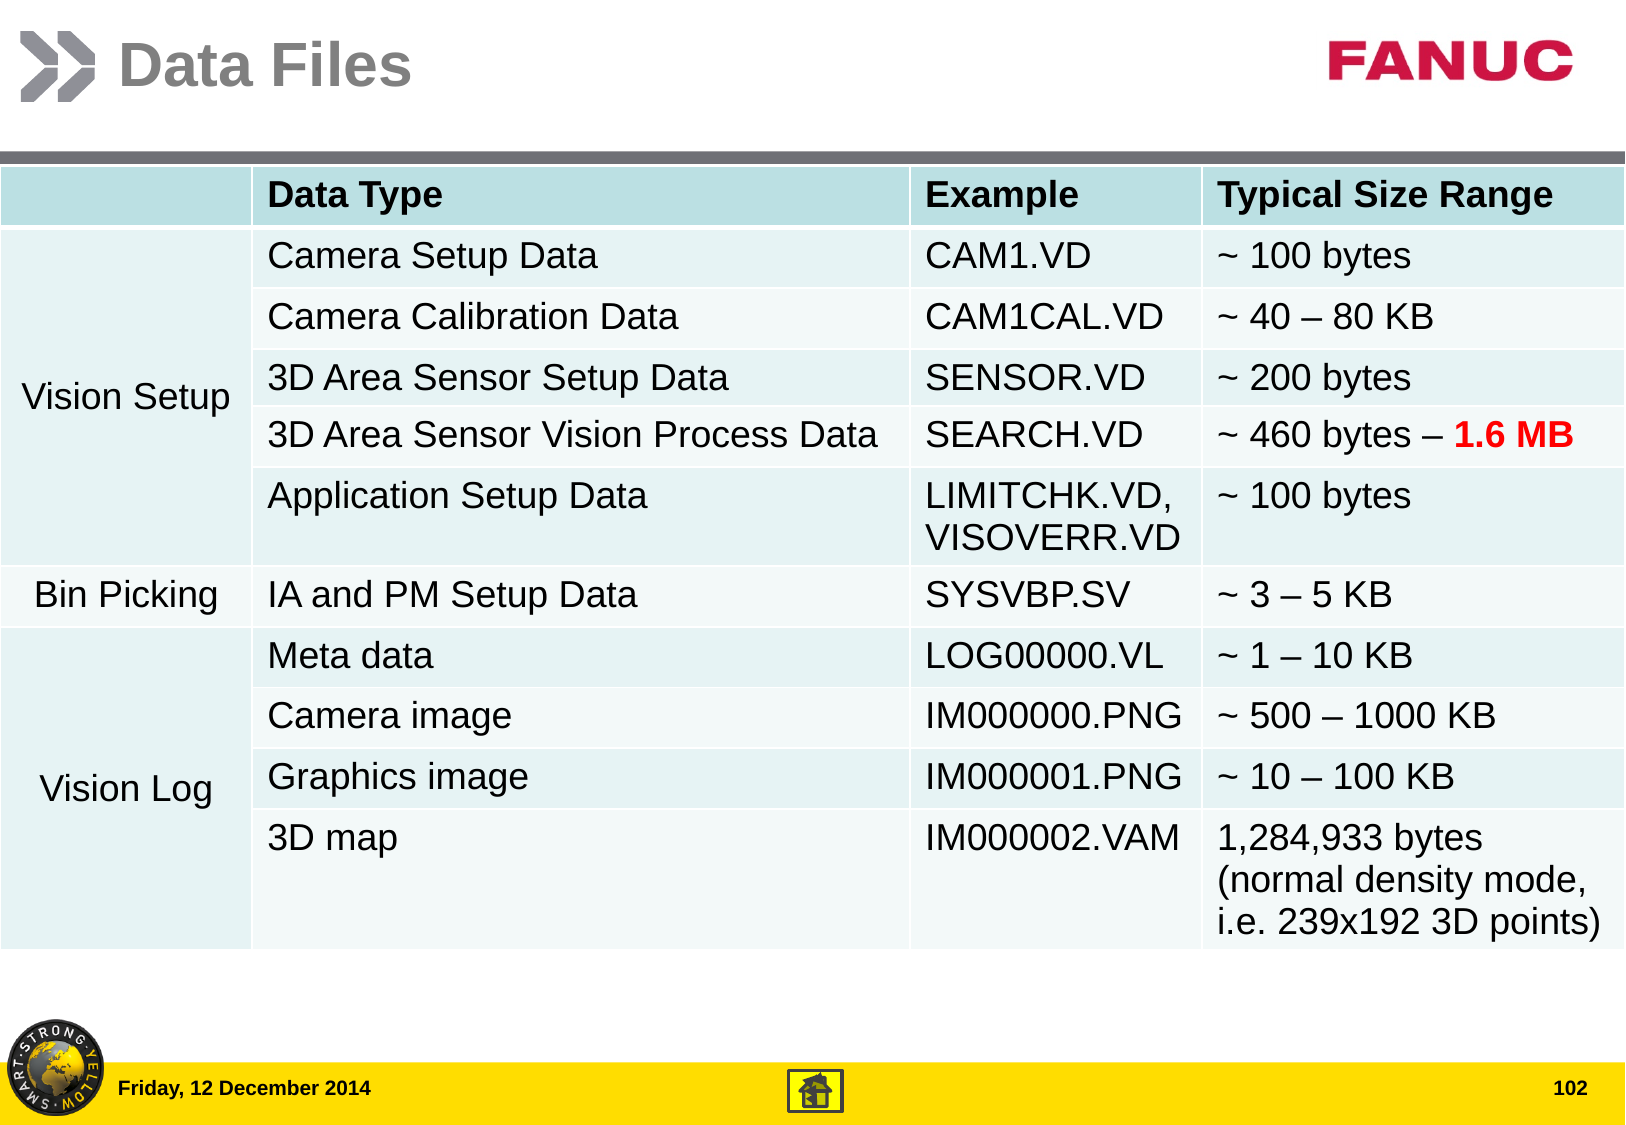

# Data Files
|  | Data Type | Example | Typical Size Range |
| --- | --- | --- | --- |
| Vision Setup | Camera Setup Data | CAM1.VD | ~ 100 bytes |
|  | Camera Calibration Data | CAM1CAL.VD | ~ 40 – 80 KB |
|  | 3D Area Sensor Setup Data | SENSOR.VD | ~ 200 bytes |
|  | 3D Area Sensor Vision Process Data | SEARCH.VD | ~ 460 bytes – 1.6 MB |
|  | Application Setup Data | LIMITCHK.VD, VISOVERR.VD | ~ 100 bytes |
| Bin Picking | IA and PM Setup Data | SYSVBP.SV | ~ 3 – 5 KB |
| Vision Log | Meta data | LOG00000.VL | ~ 1 – 10 KB |
|  | Camera image | IM000000.PNG | ~ 500 – 1000 KB |
|  | Graphics image | IM000001.PNG | ~ 10 – 100 KB |
|  | 3D map | IM000002.VAM | 1,284,933 bytes (normal density mode, i.e. 239x192 3D points) |
Friday, 12 December 2014
102